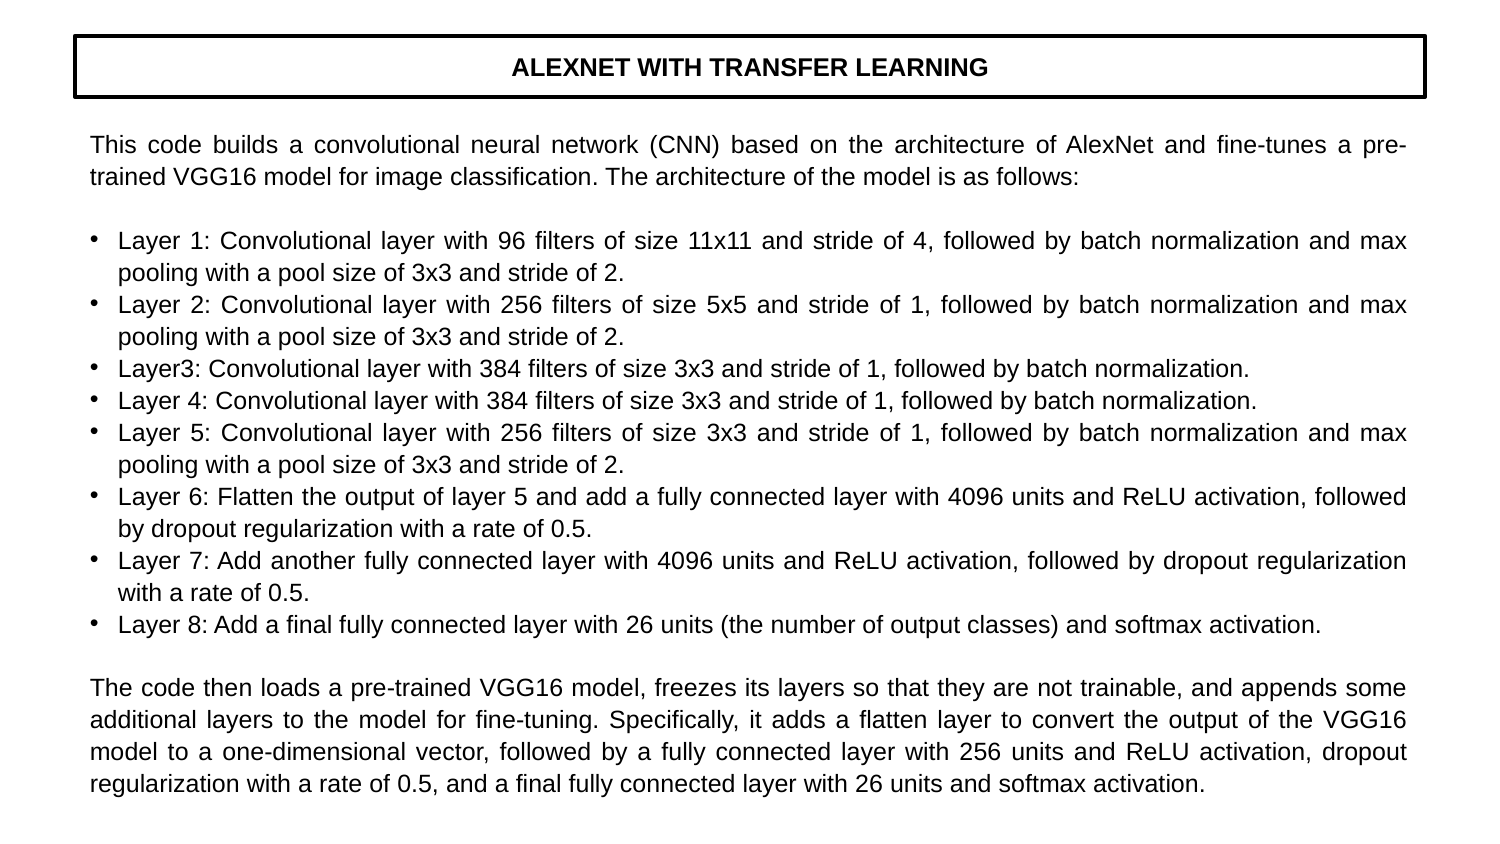

# ALEXNET WITH TRANSFER LEARNING
This code builds a convolutional neural network (CNN) based on the architecture of AlexNet and fine-tunes a pre-trained VGG16 model for image classification. The architecture of the model is as follows:
Layer 1: Convolutional layer with 96 filters of size 11x11 and stride of 4, followed by batch normalization and max pooling with a pool size of 3x3 and stride of 2.
Layer 2: Convolutional layer with 256 filters of size 5x5 and stride of 1, followed by batch normalization and max pooling with a pool size of 3x3 and stride of 2.
Layer3: Convolutional layer with 384 filters of size 3x3 and stride of 1, followed by batch normalization.
Layer 4: Convolutional layer with 384 filters of size 3x3 and stride of 1, followed by batch normalization.
Layer 5: Convolutional layer with 256 filters of size 3x3 and stride of 1, followed by batch normalization and max pooling with a pool size of 3x3 and stride of 2.
Layer 6: Flatten the output of layer 5 and add a fully connected layer with 4096 units and ReLU activation, followed by dropout regularization with a rate of 0.5.
Layer 7: Add another fully connected layer with 4096 units and ReLU activation, followed by dropout regularization with a rate of 0.5.
Layer 8: Add a final fully connected layer with 26 units (the number of output classes) and softmax activation.
The code then loads a pre-trained VGG16 model, freezes its layers so that they are not trainable, and appends some additional layers to the model for fine-tuning. Specifically, it adds a flatten layer to convert the output of the VGG16 model to a one-dimensional vector, followed by a fully connected layer with 256 units and ReLU activation, dropout regularization with a rate of 0.5, and a final fully connected layer with 26 units and softmax activation.